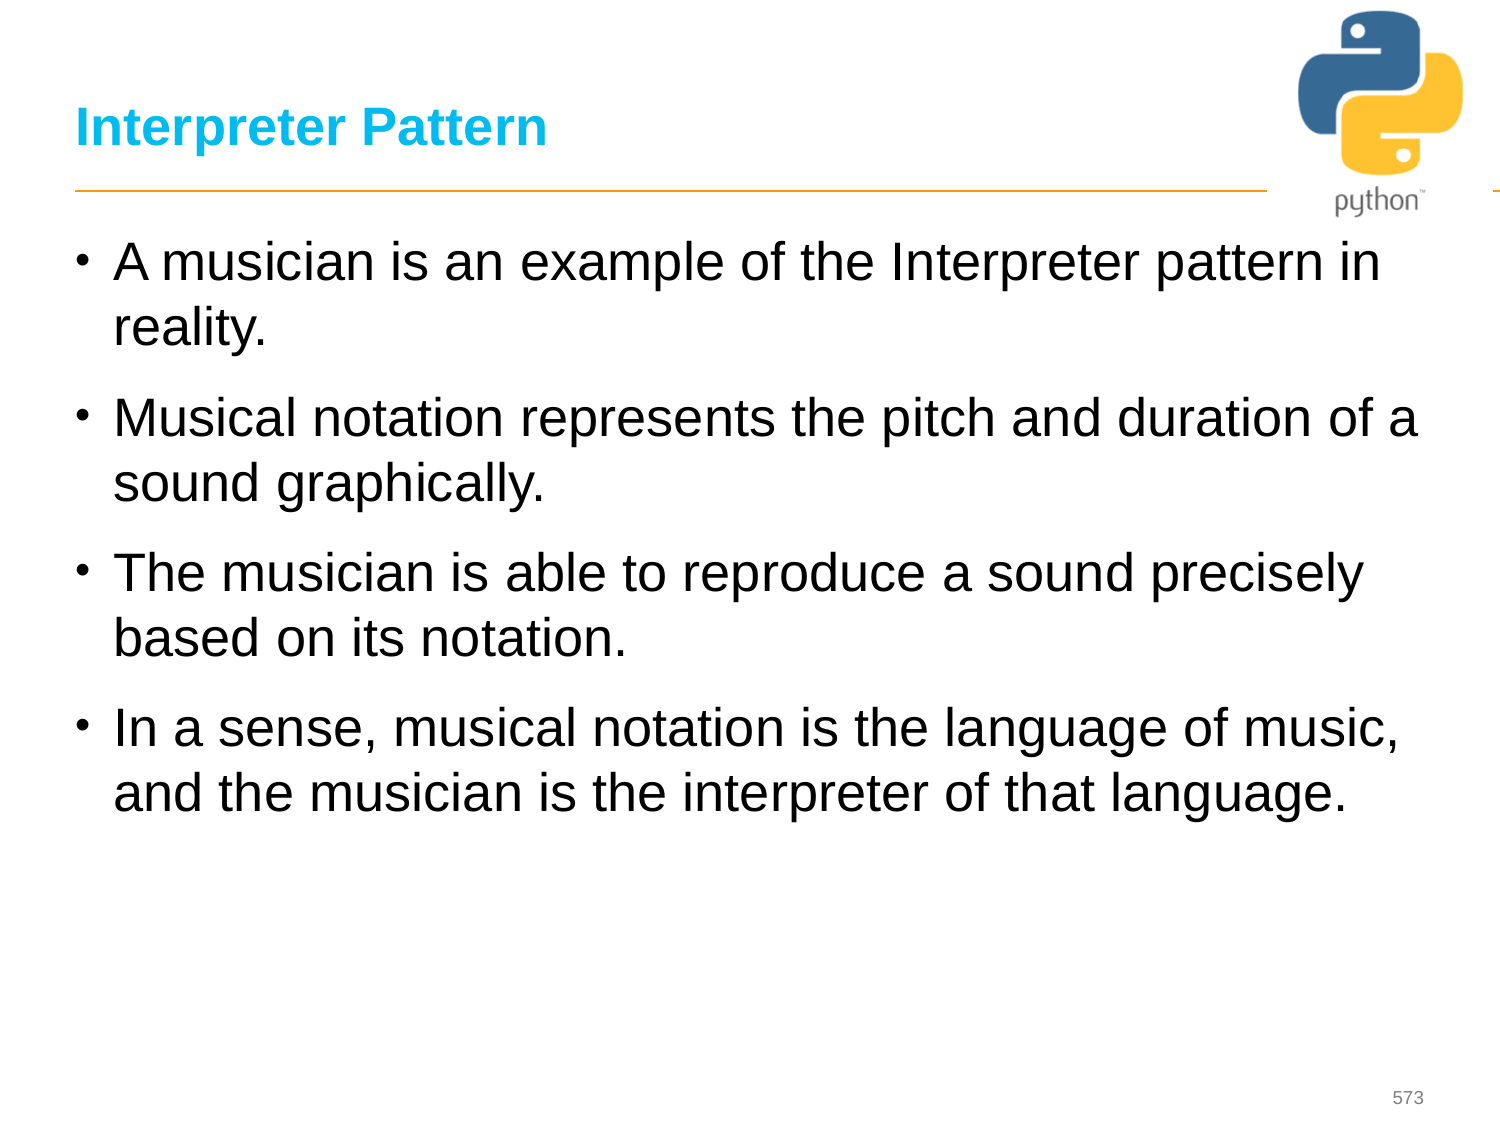

# Interpreter Pattern
A musician is an example of the Interpreter pattern in reality.
Musical notation represents the pitch and duration of a sound graphically.
The musician is able to reproduce a sound precisely based on its notation.
In a sense, musical notation is the language of music, and the musician is the interpreter of that language.